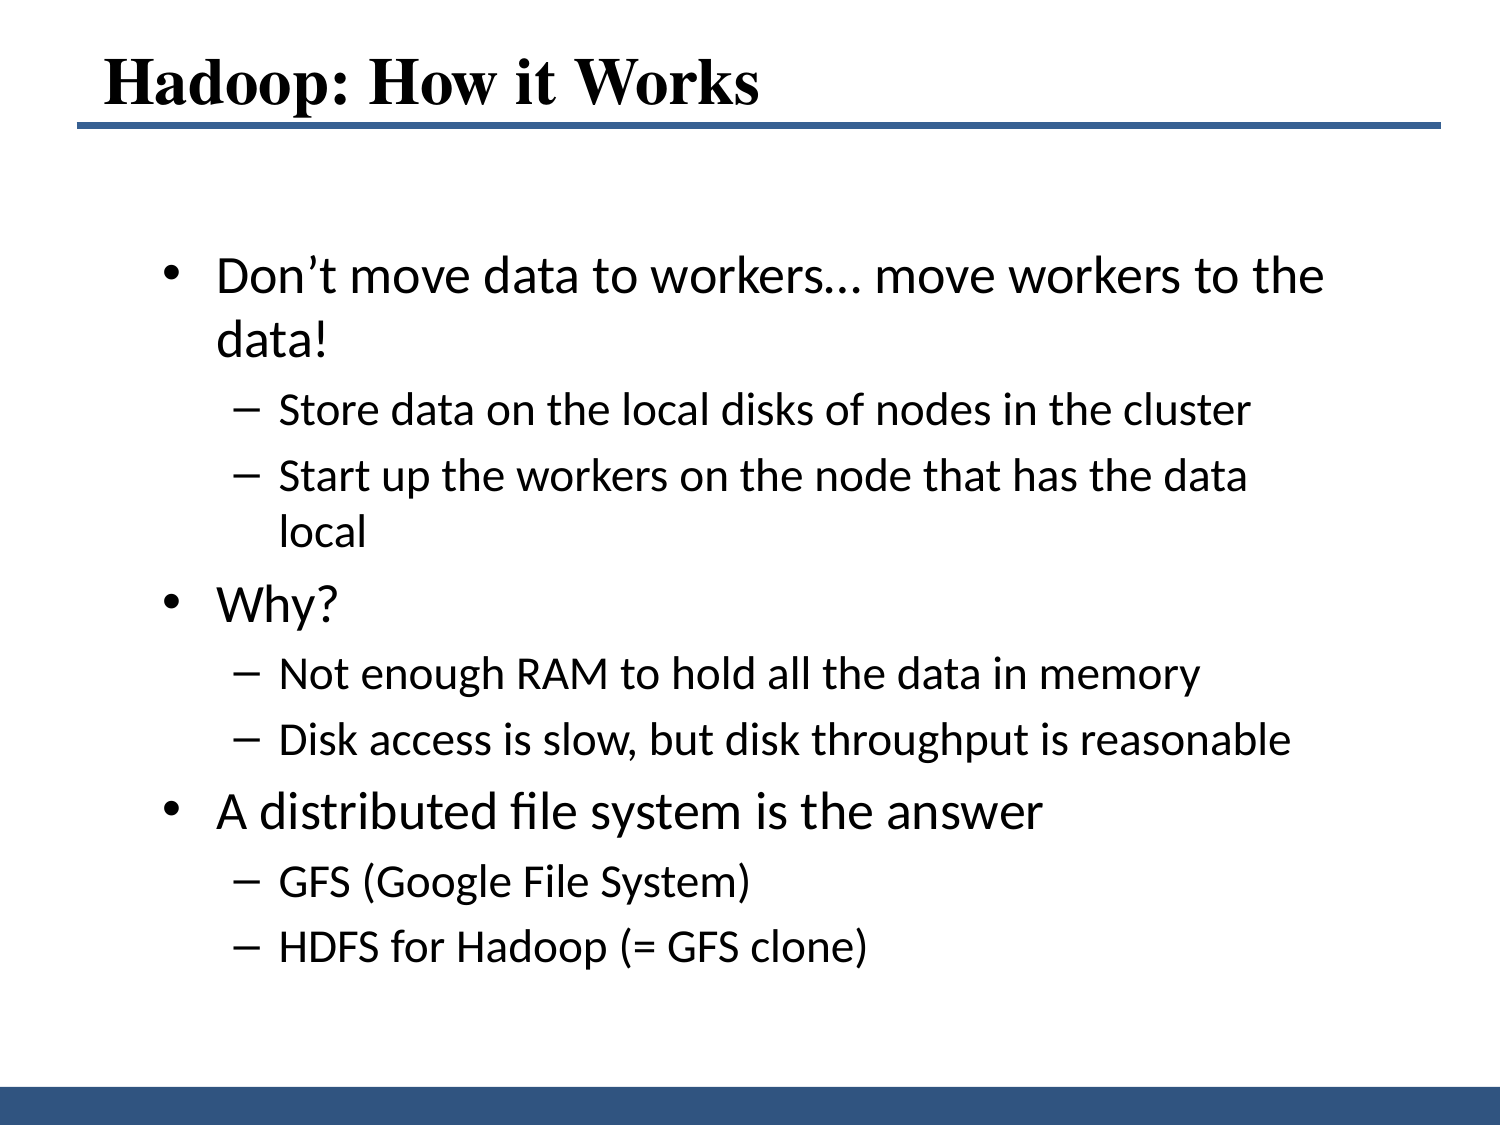

Hadoop: How it Works

Don’t move data to workers… move workers to the data!
Store data on the local disks of nodes in the cluster
Start up the workers on the node that has the data local
Why?
Not enough RAM to hold all the data in memory
Disk access is slow, but disk throughput is reasonable
A distributed file system is the answer
GFS (Google File System)
HDFS for Hadoop (= GFS clone)